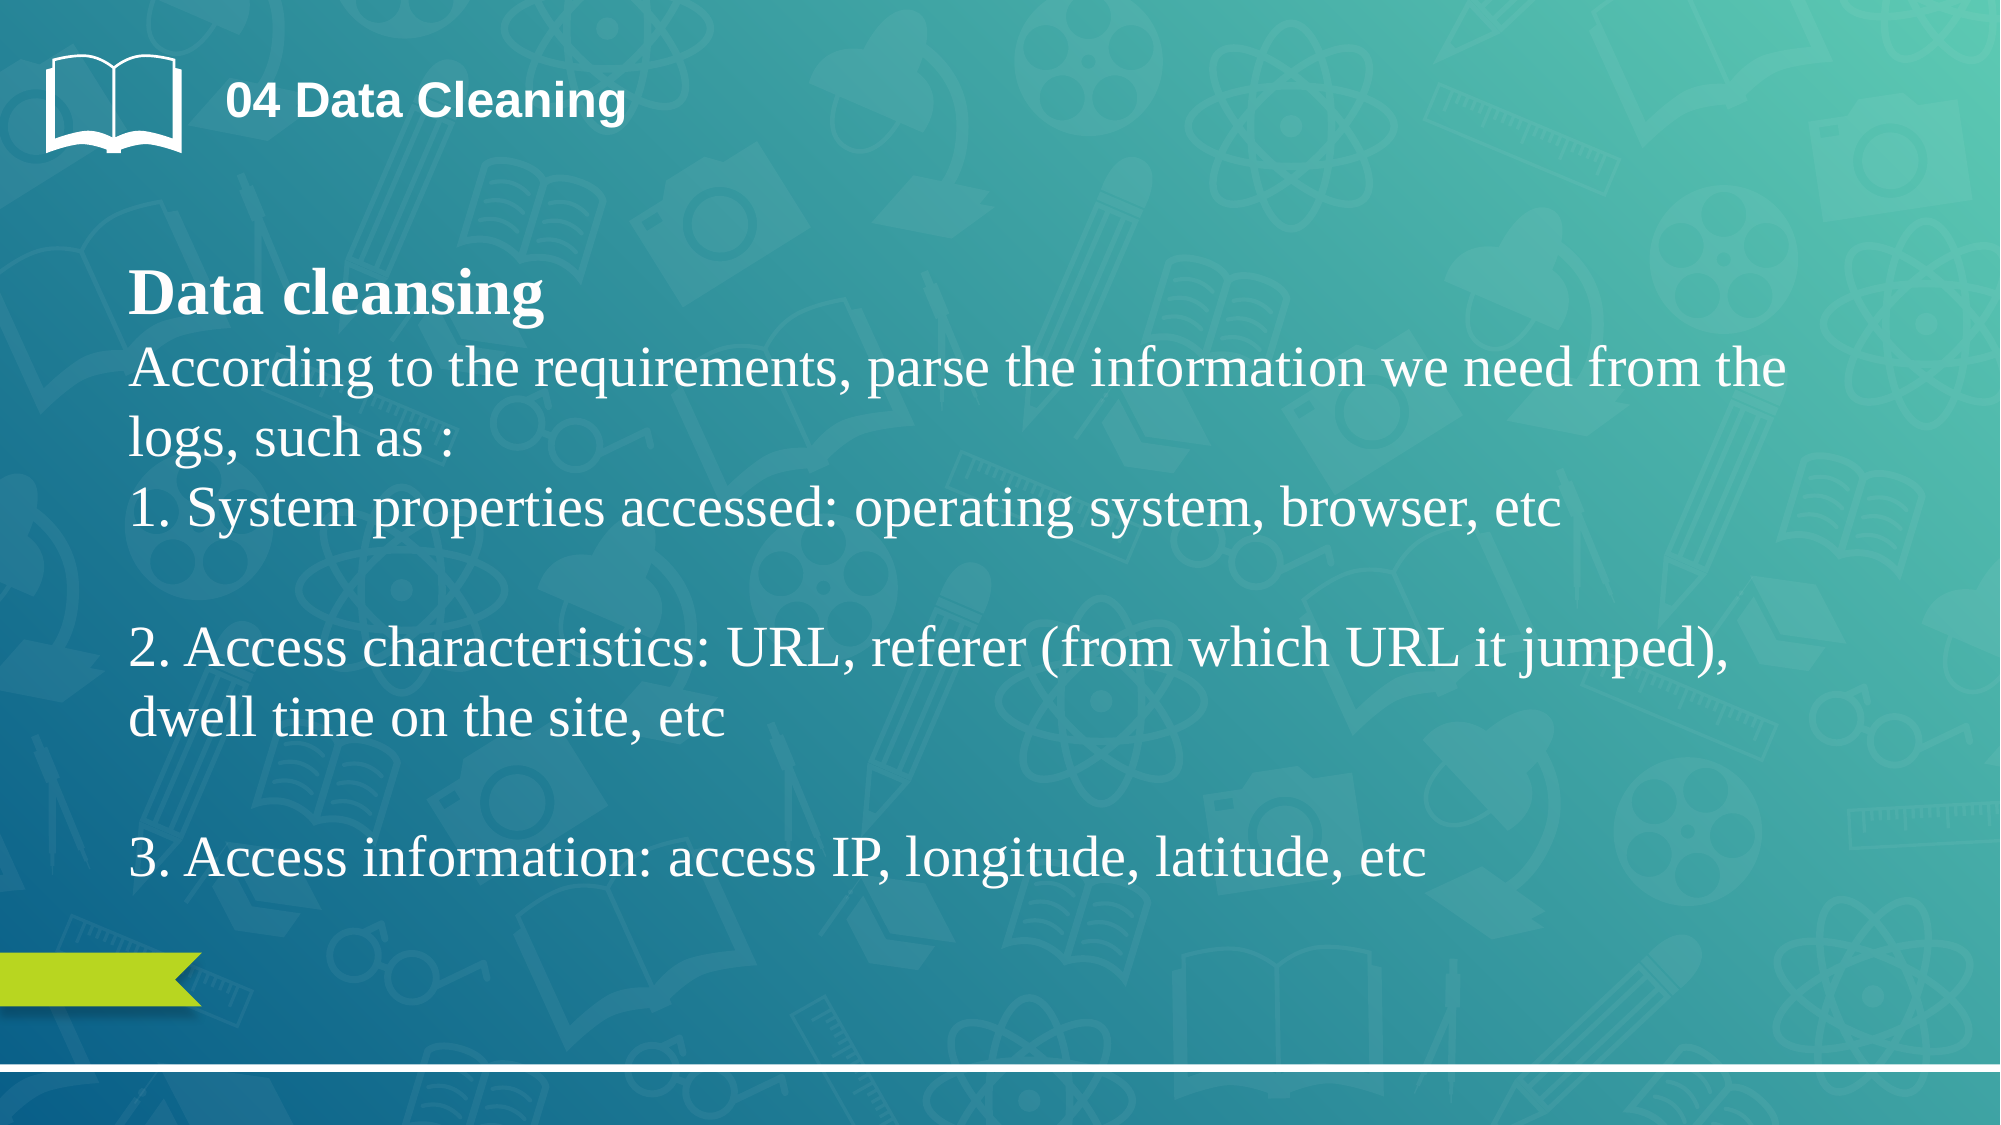

04 Data Cleaning
Data cleansing
According to the requirements, parse the information we need from the logs, such as :
1. System properties accessed: operating system, browser, etc

2. Access characteristics: URL, referer (from which URL it jumped), dwell time on the site, etc

3. Access information: access IP, longitude, latitude, etc